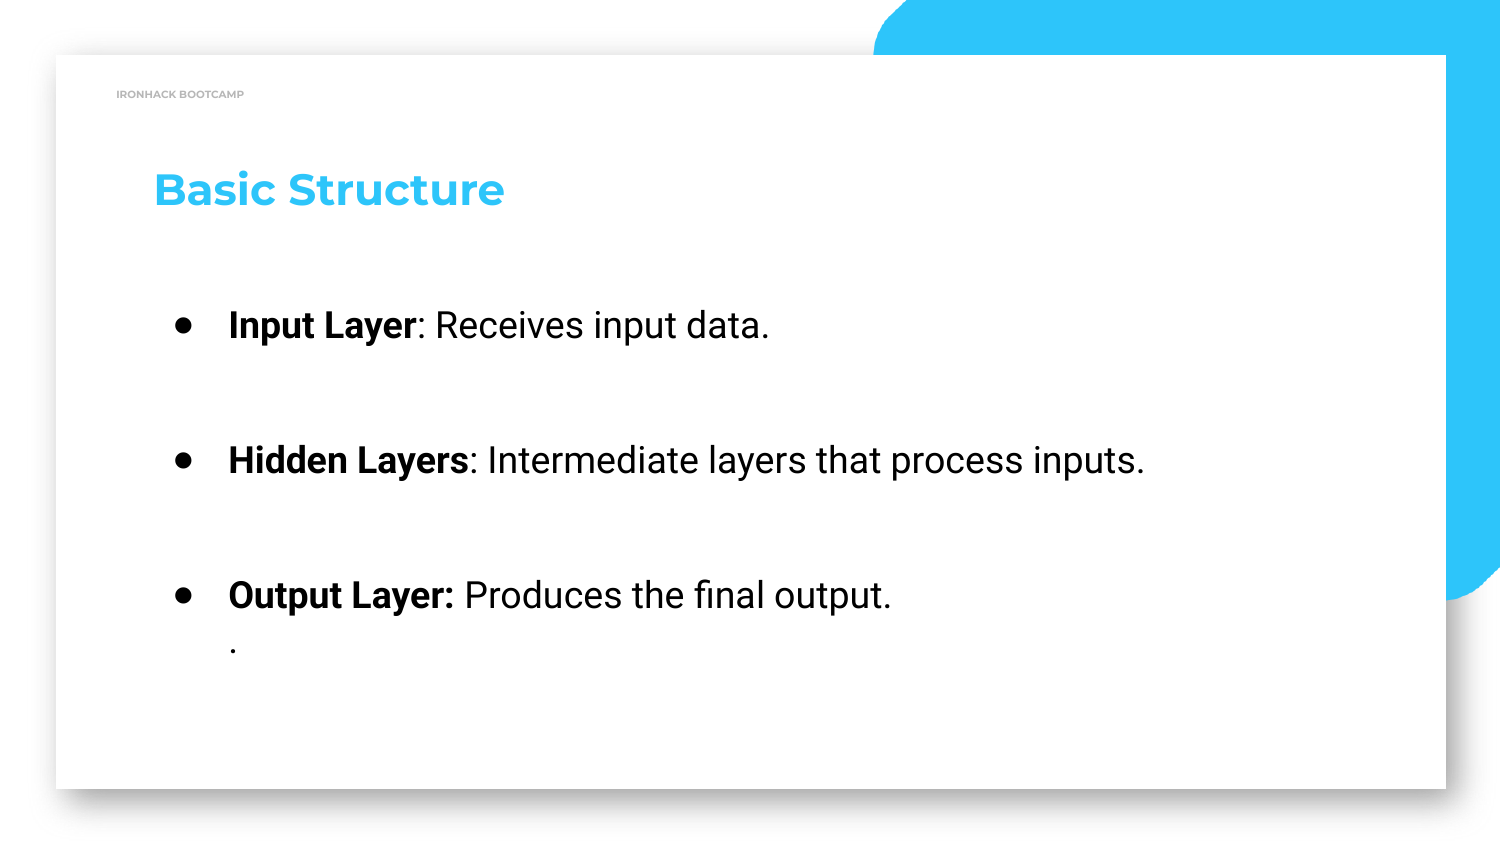

IRONHACK BOOTCAMP
Basic Structure
Input Layer: Receives input data.
Hidden Layers: Intermediate layers that process inputs.
Output Layer: Produces the final output.
.